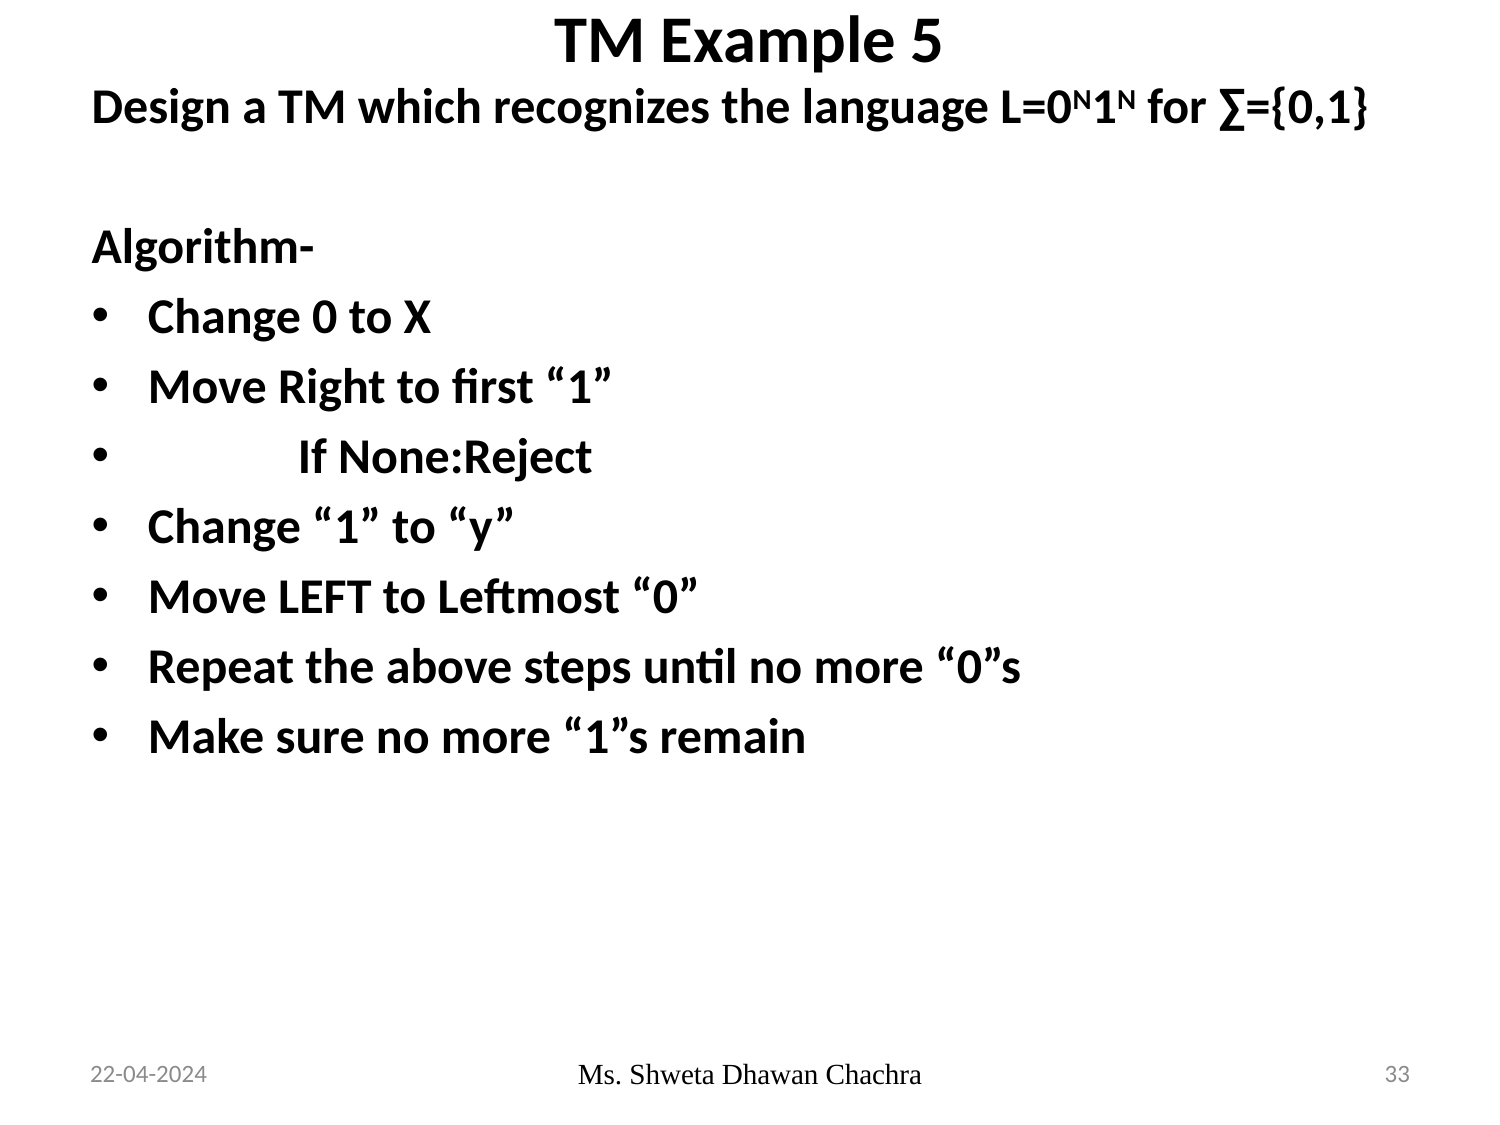

# TM Example 5
Design a TM which recognizes the language L=0N1N for ∑={0,1}

Algorithm-
Change 0 to X
Move Right to first “1”
	If None:Reject
Change “1” to “y”
Move LEFT to Leftmost “0”
Repeat the above steps until no more “0”s
Make sure no more “1”s remain

22-04-2024
Ms. Shweta Dhawan Chachra
33